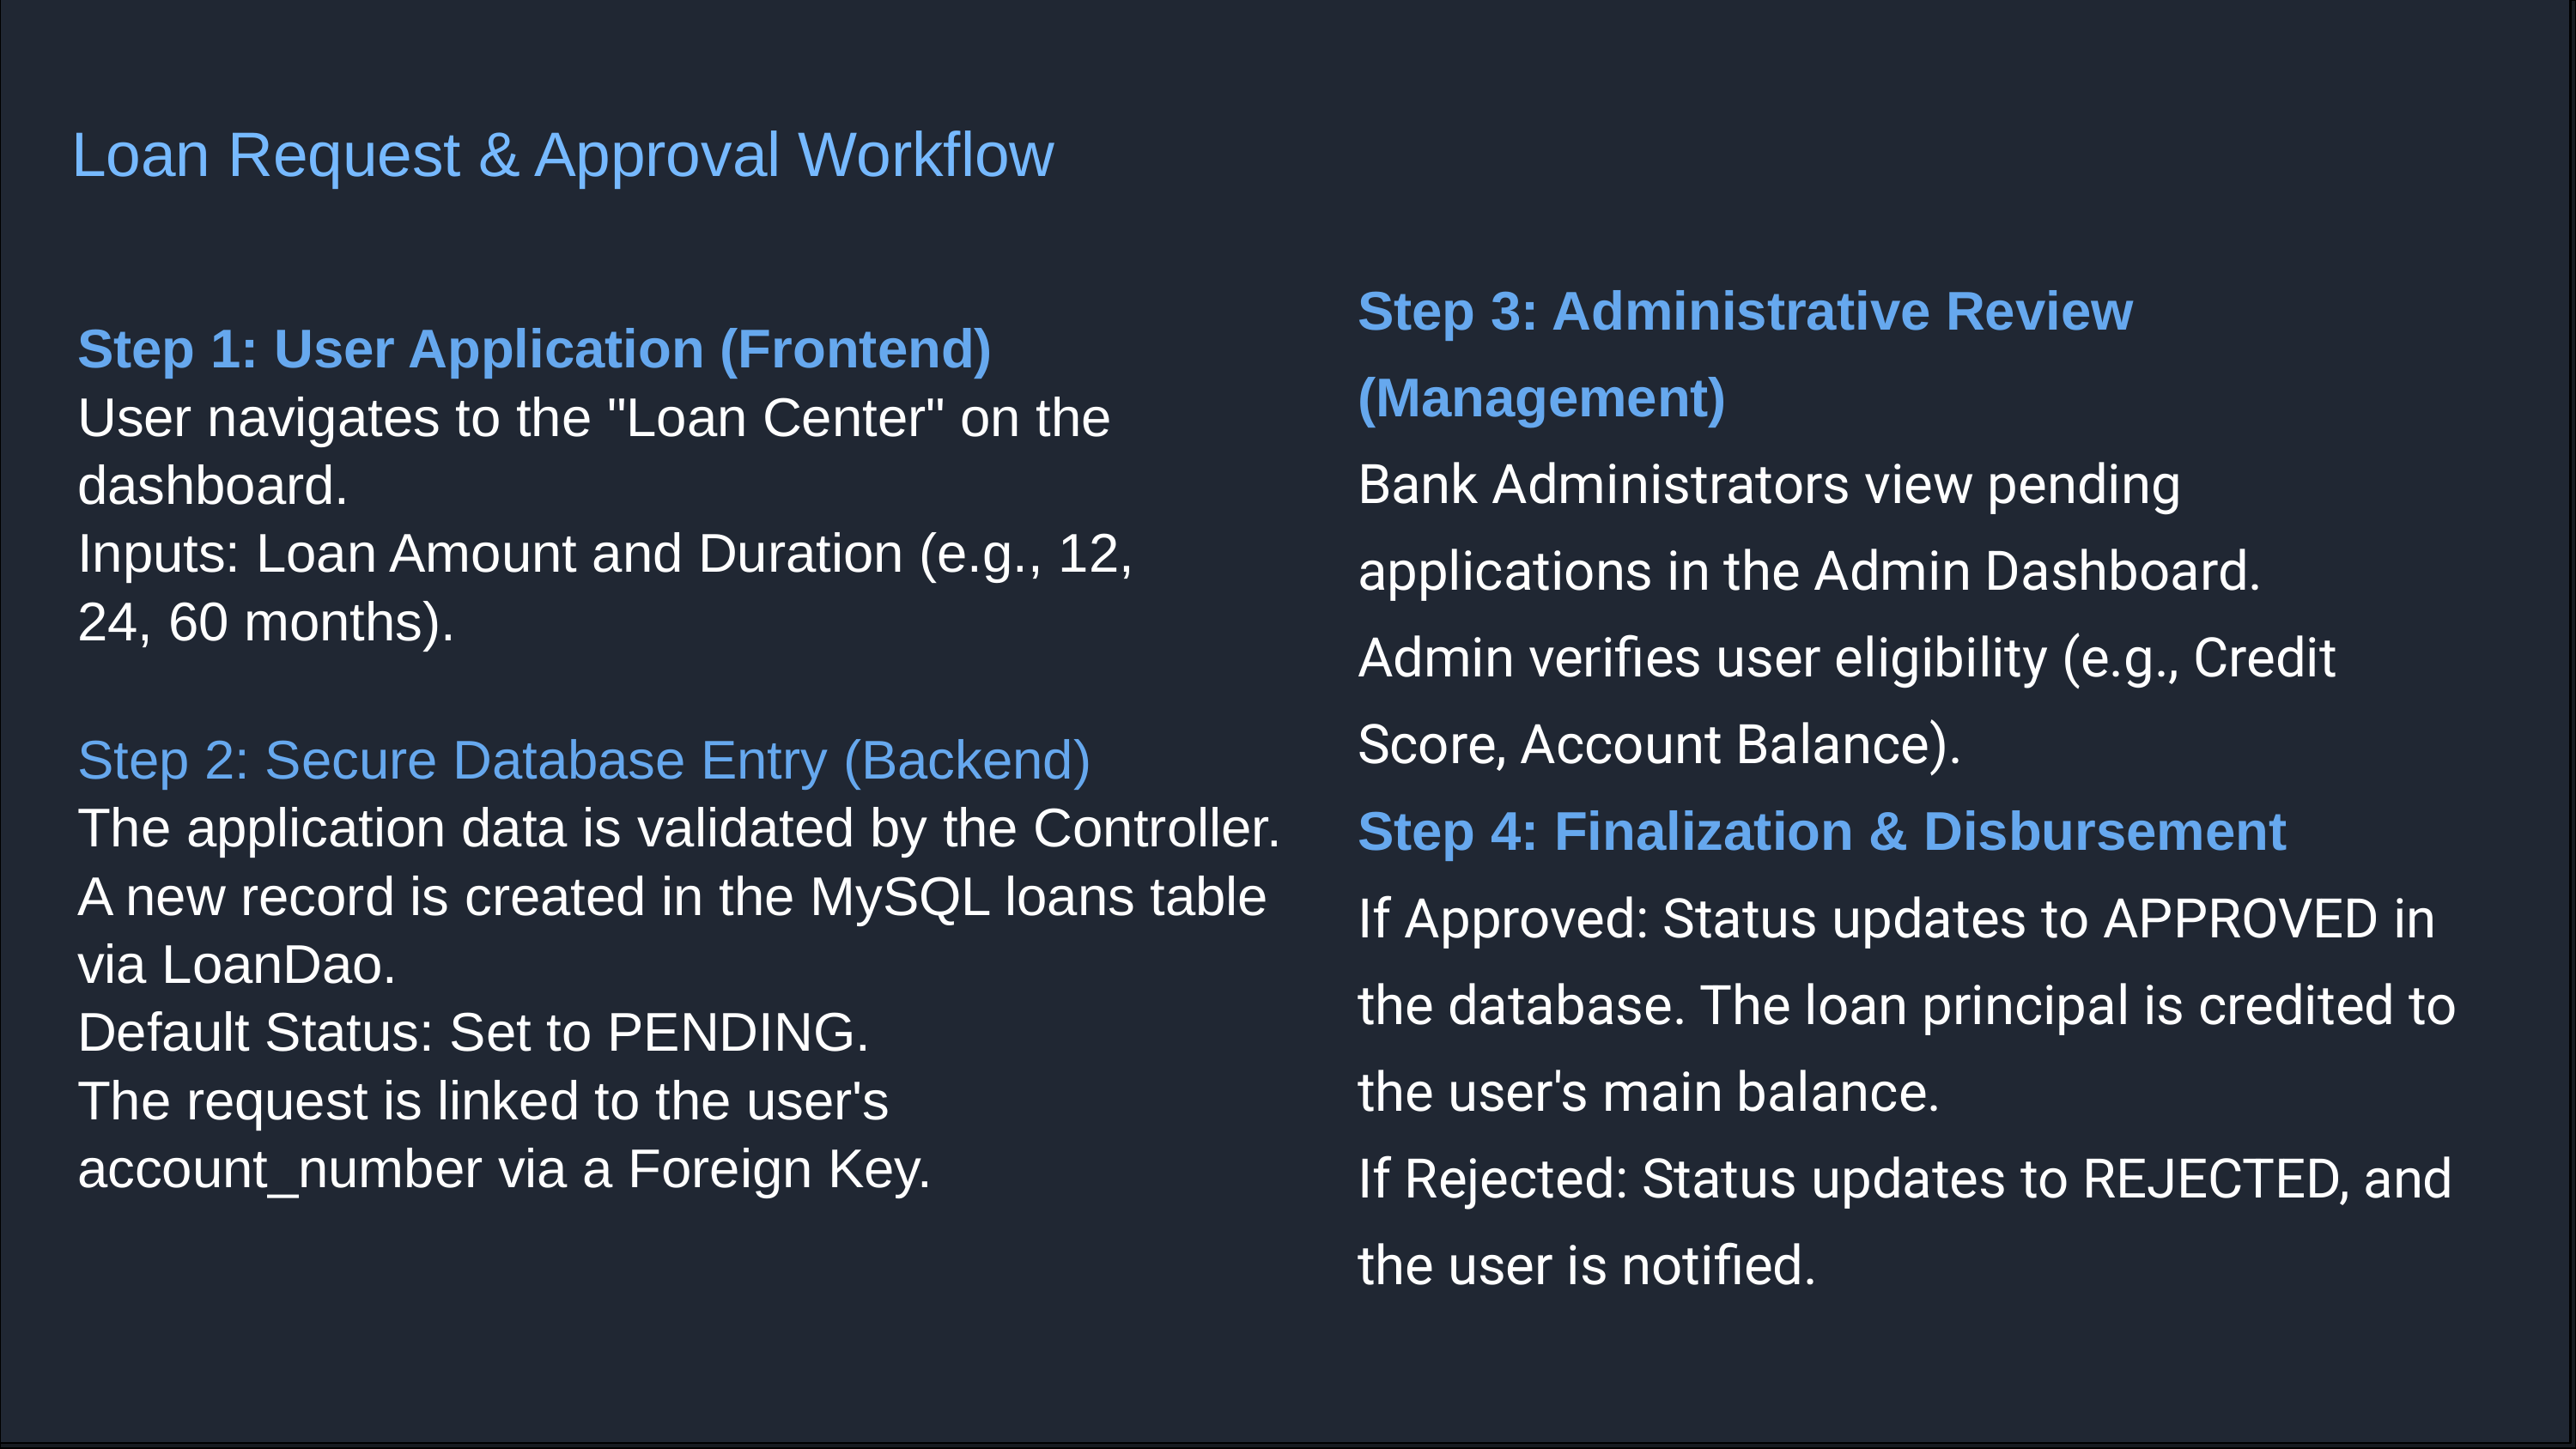

Loan Request & Approval Workflow

Step 1: User Application (Frontend)
User navigates to the "Loan Center" on the dashboard.
Inputs: Loan Amount and Duration (e.g., 12, 24, 60 months).
Step 3: Administrative Review (Management)
Bank Administrators view pending applications in the Admin Dashboard.
Admin verifies user eligibility (e.g., Credit Score, Account Balance).
Step 4: Finalization & Disbursement
If Approved: Status updates to APPROVED in the database. The loan principal is credited to the user's main balance.
If Rejected: Status updates to REJECTED, and the user is notified.
Step 2: Secure Database Entry (Backend)
The application data is validated by the Controller.
A new record is created in the MySQL loans table via LoanDao.
Default Status: Set to PENDING.
The request is linked to the user's account_number via a Foreign Key.
Admin Review Process
Analyze transaction history and average balance
Review uploaded documents and customer profile
Approve with automatic fund disbursement
Reject with detailed comments and guidance
Upon approval, principal + interest added to account. Auto-repayment cycle begins on the 5th of each period with email alerts for insufficient funds.